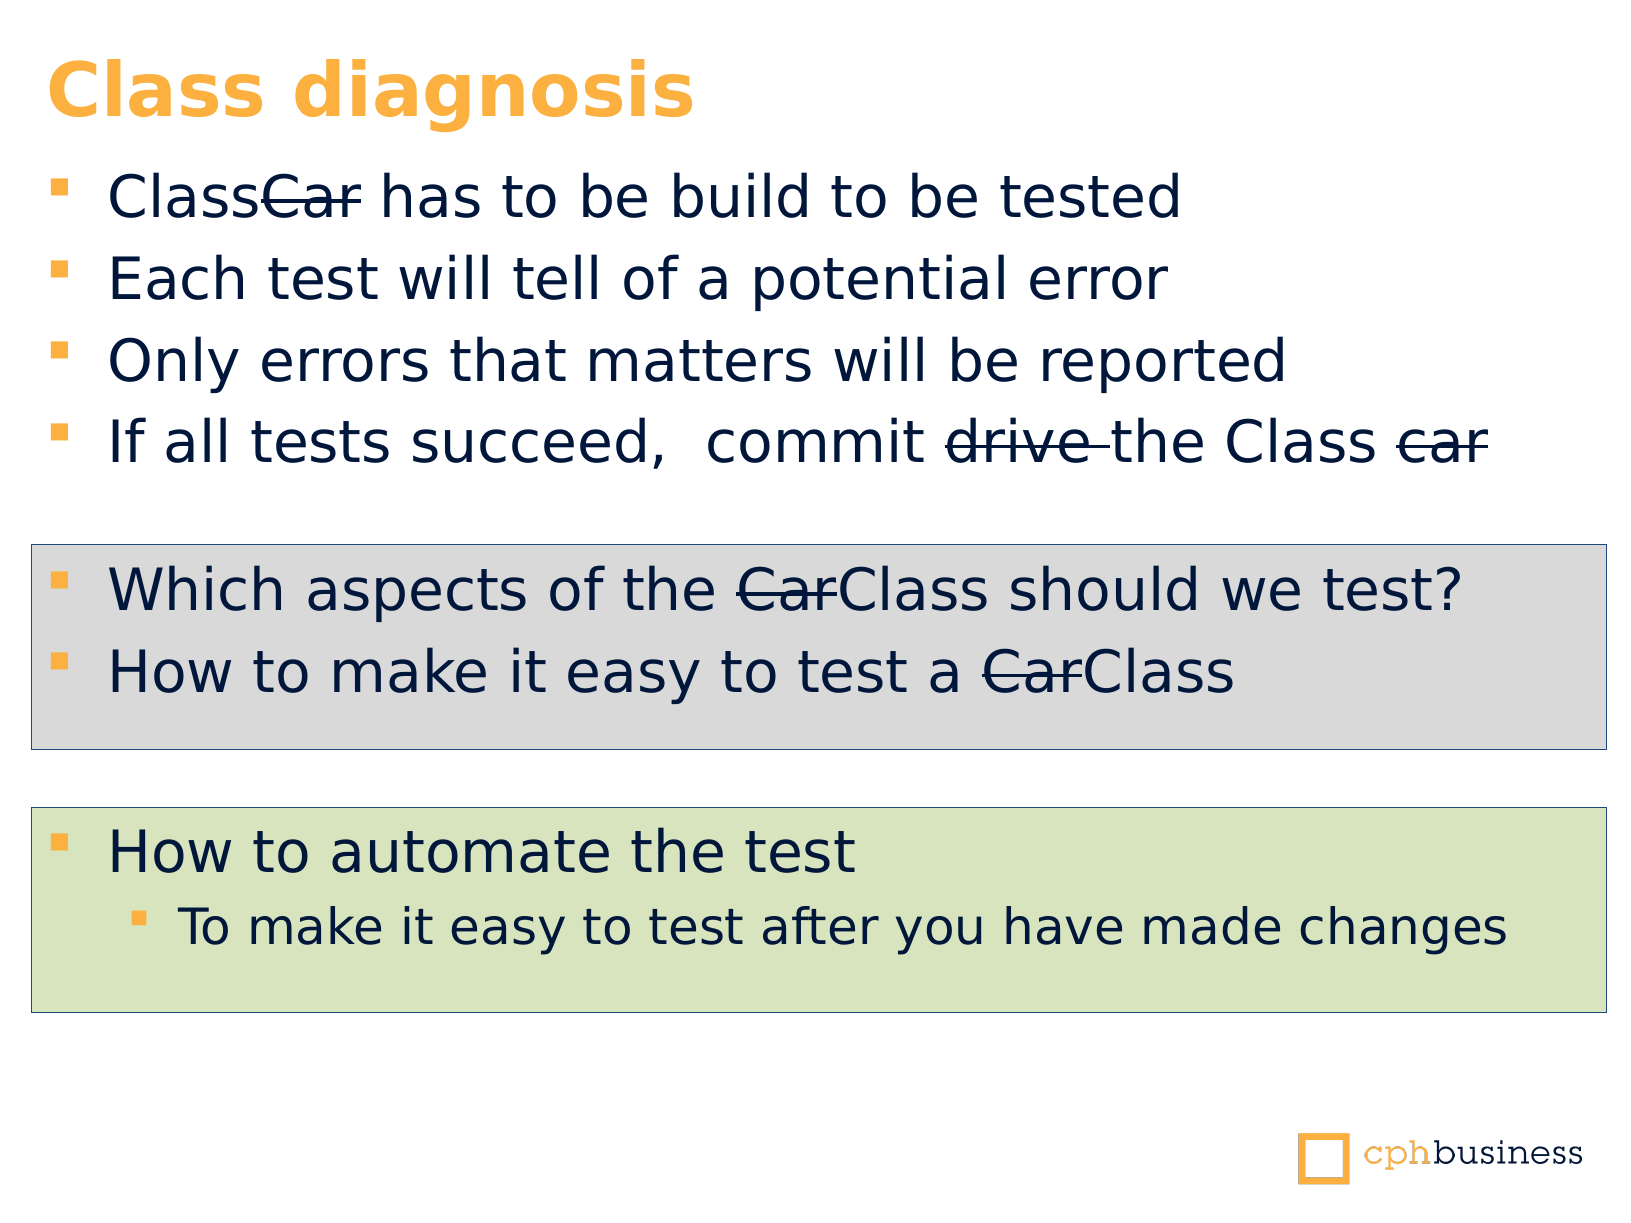

Class diagnosis
ClassCar has to be build to be tested
Each test will tell of a potential error
Only errors that matters will be reported
If all tests succeed,  commit drive the Class car
Which aspects of the CarClass should we test?
How to make it easy to test a CarClass
How to automate the test
To make it easy to test after you have made changes